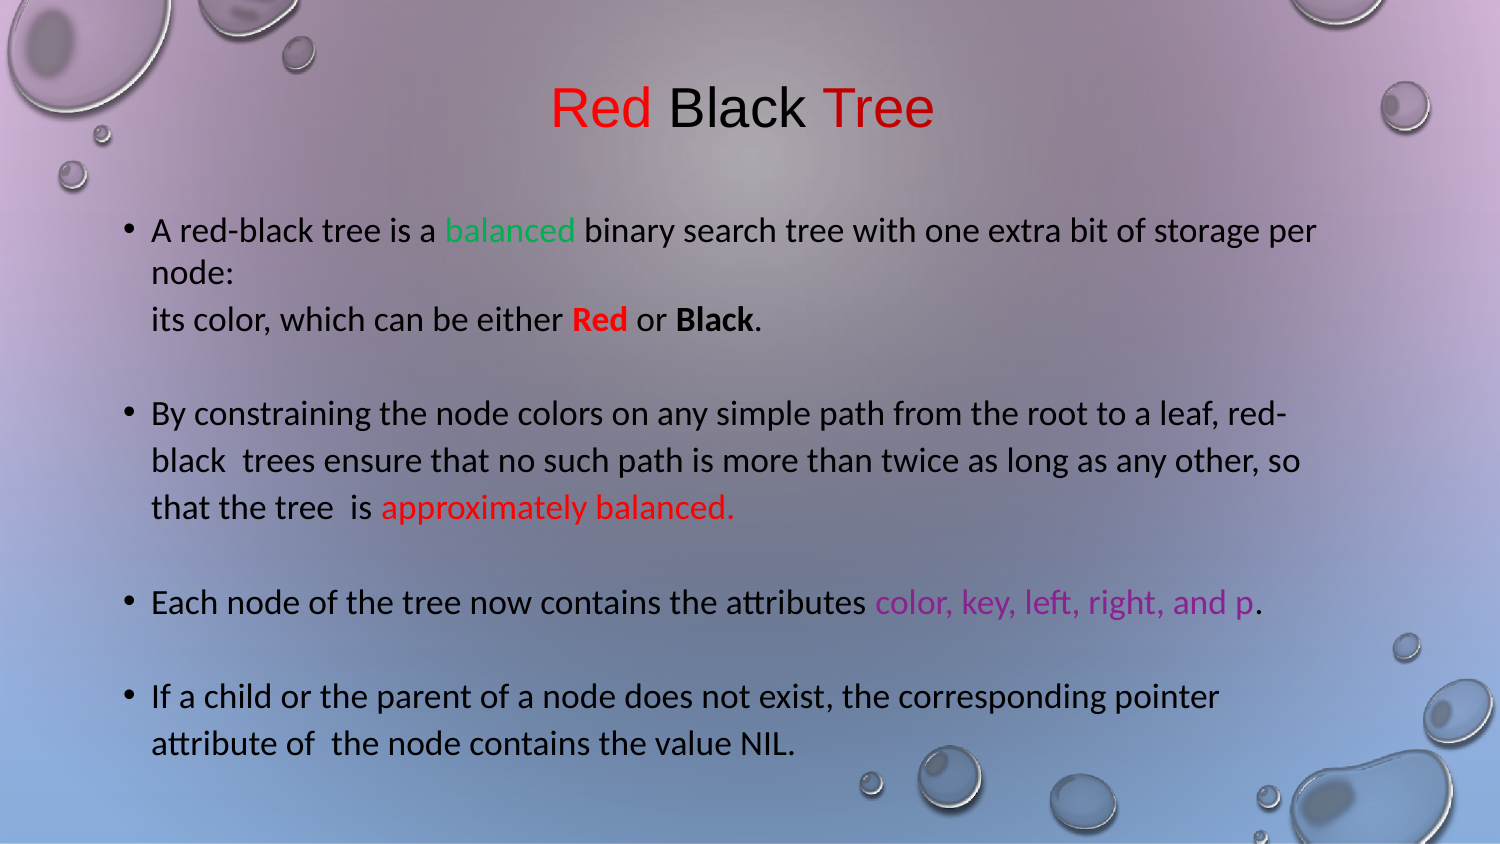

# Red Black Tree
A red-black tree is a balanced binary search tree with one extra bit of storage per node:
its color, which can be either Red or Black.

By constraining the node colors on any simple path from the root to a leaf, red-black  trees ensure that no such path is more than twice as long as any other, so that the tree  is approximately balanced.

Each node of the tree now contains the attributes color, key, left, right, and p.

If a child or the parent of a node does not exist, the corresponding pointer attribute of  the node contains the value NIL.